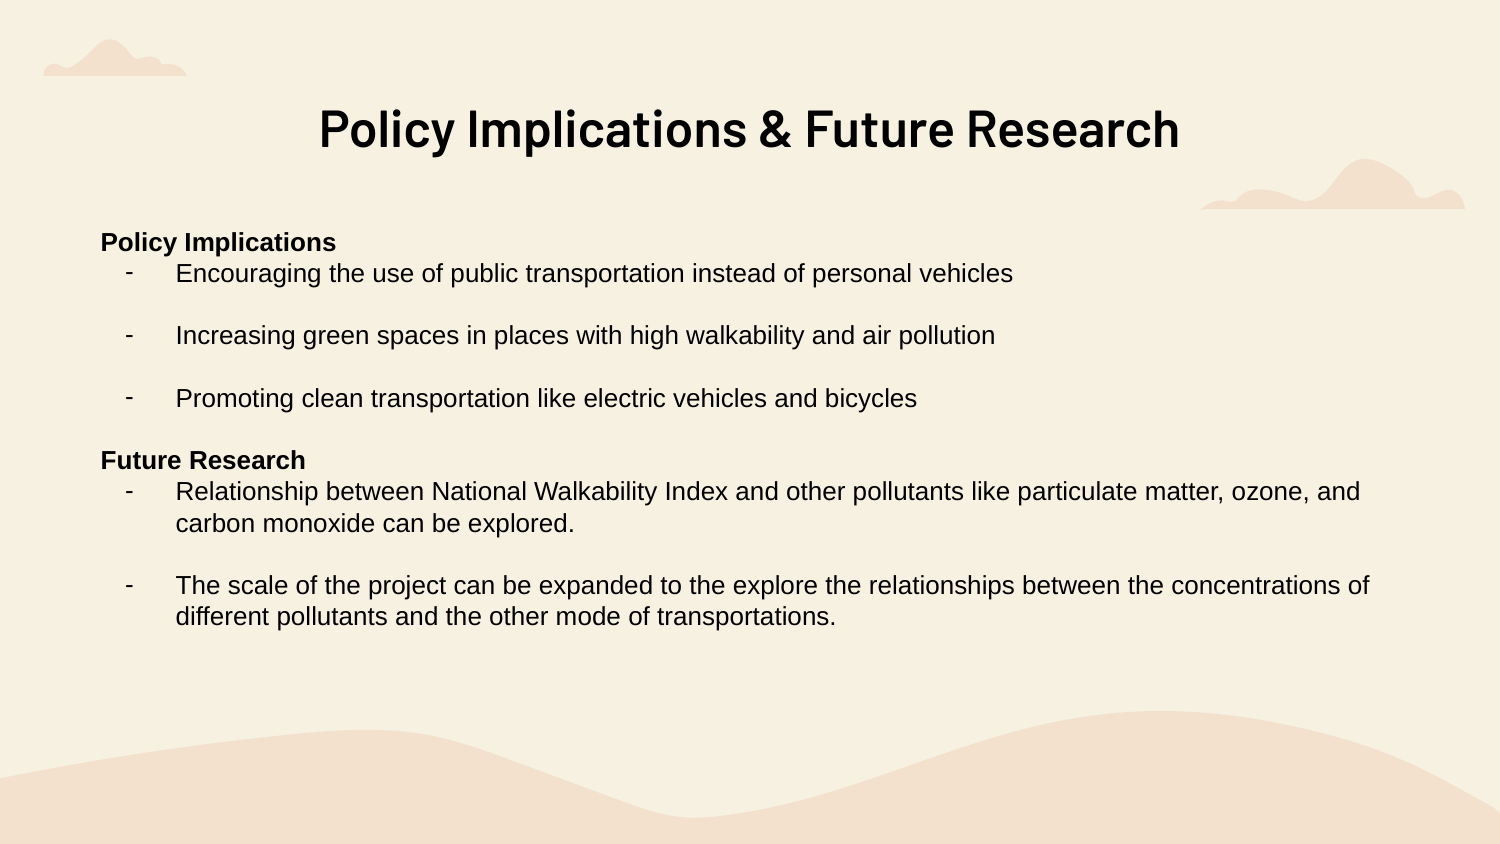

Policy Implications & Future Research
Policy Implications
Encouraging the use of public transportation instead of personal vehicles

Increasing green spaces in places with high walkability and air pollution

Promoting clean transportation like electric vehicles and bicycles

Future Research
Relationship between National Walkability Index and other pollutants like particulate matter, ozone, and carbon monoxide can be explored.

The scale of the project can be expanded to the explore the relationships between the concentrations of different pollutants and the other mode of transportations.